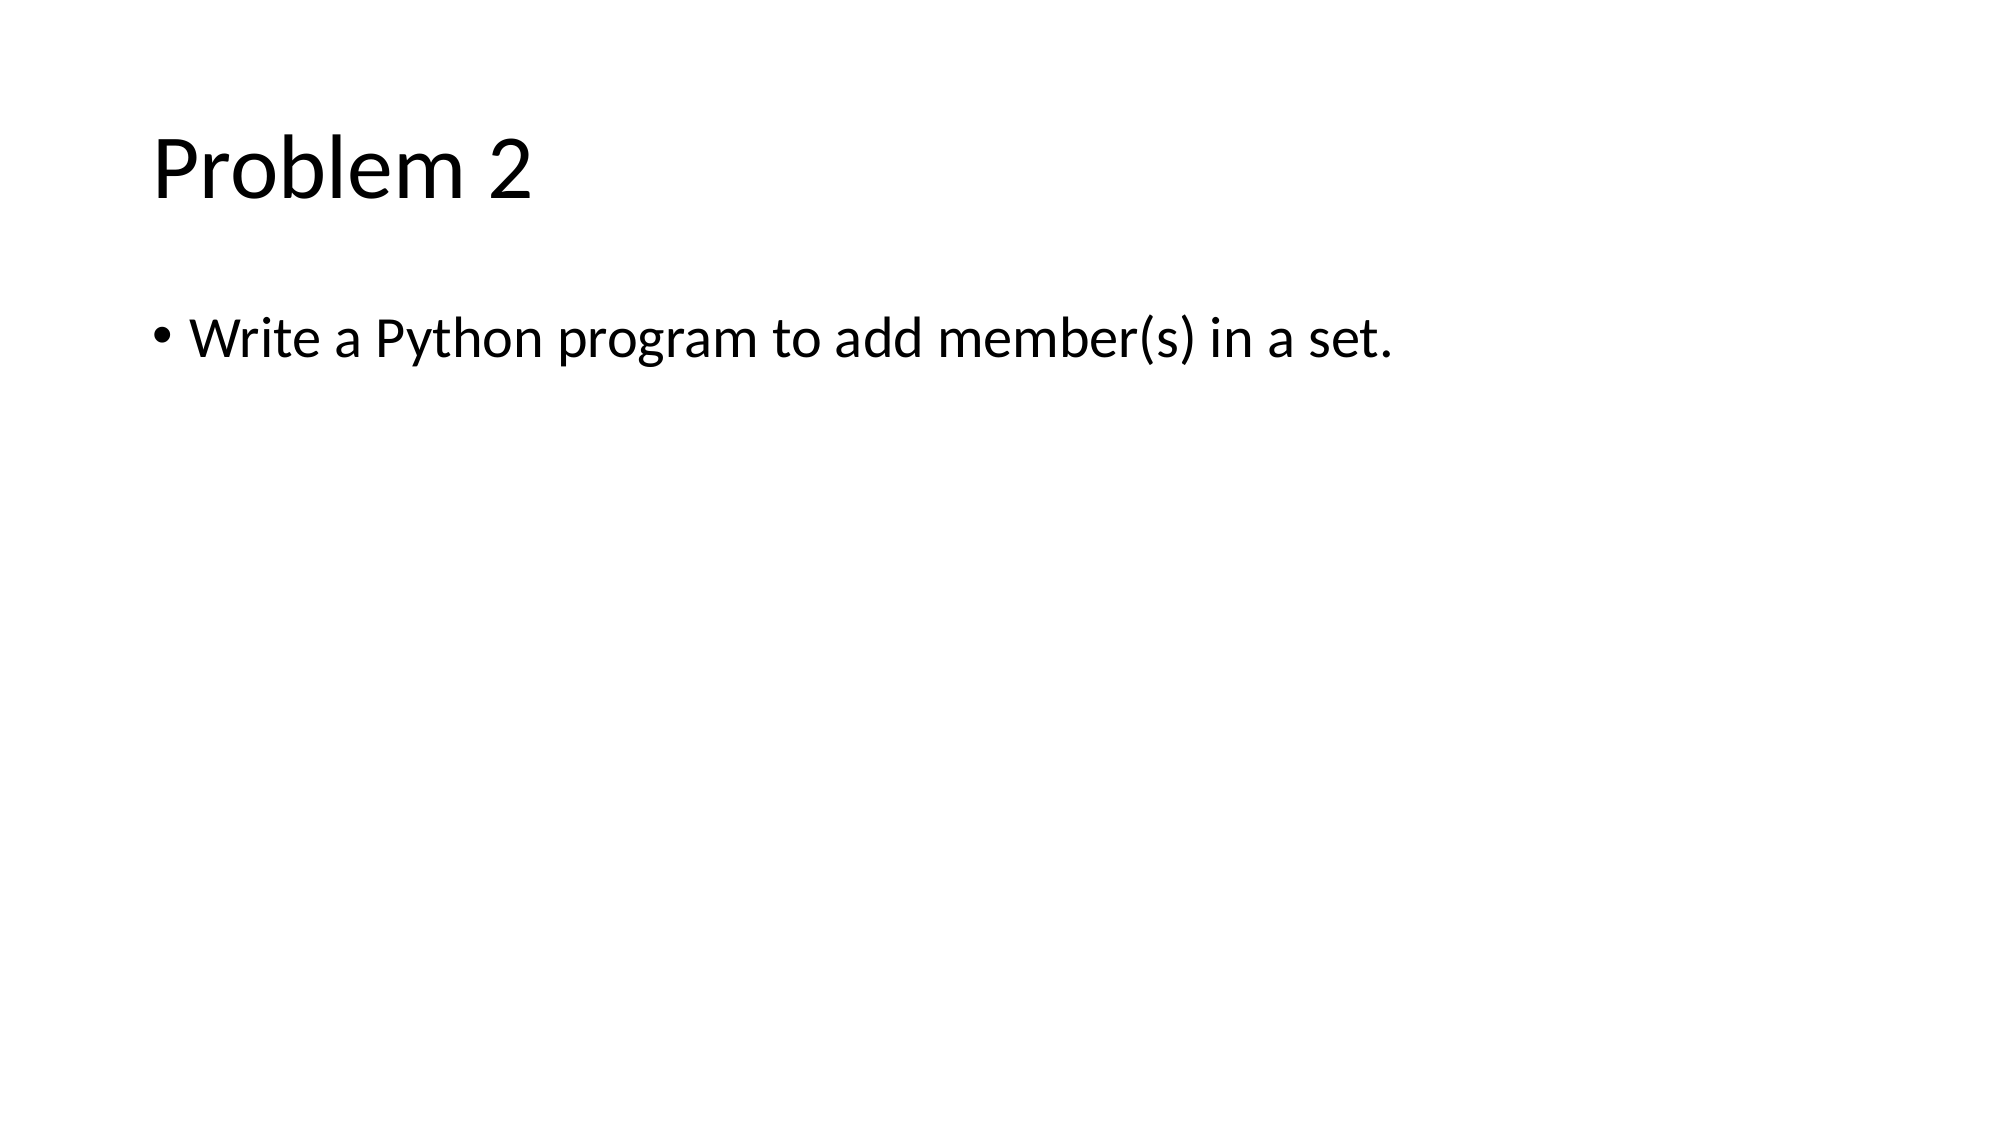

# Problem 2
Write a Python program to add member(s) in a set.